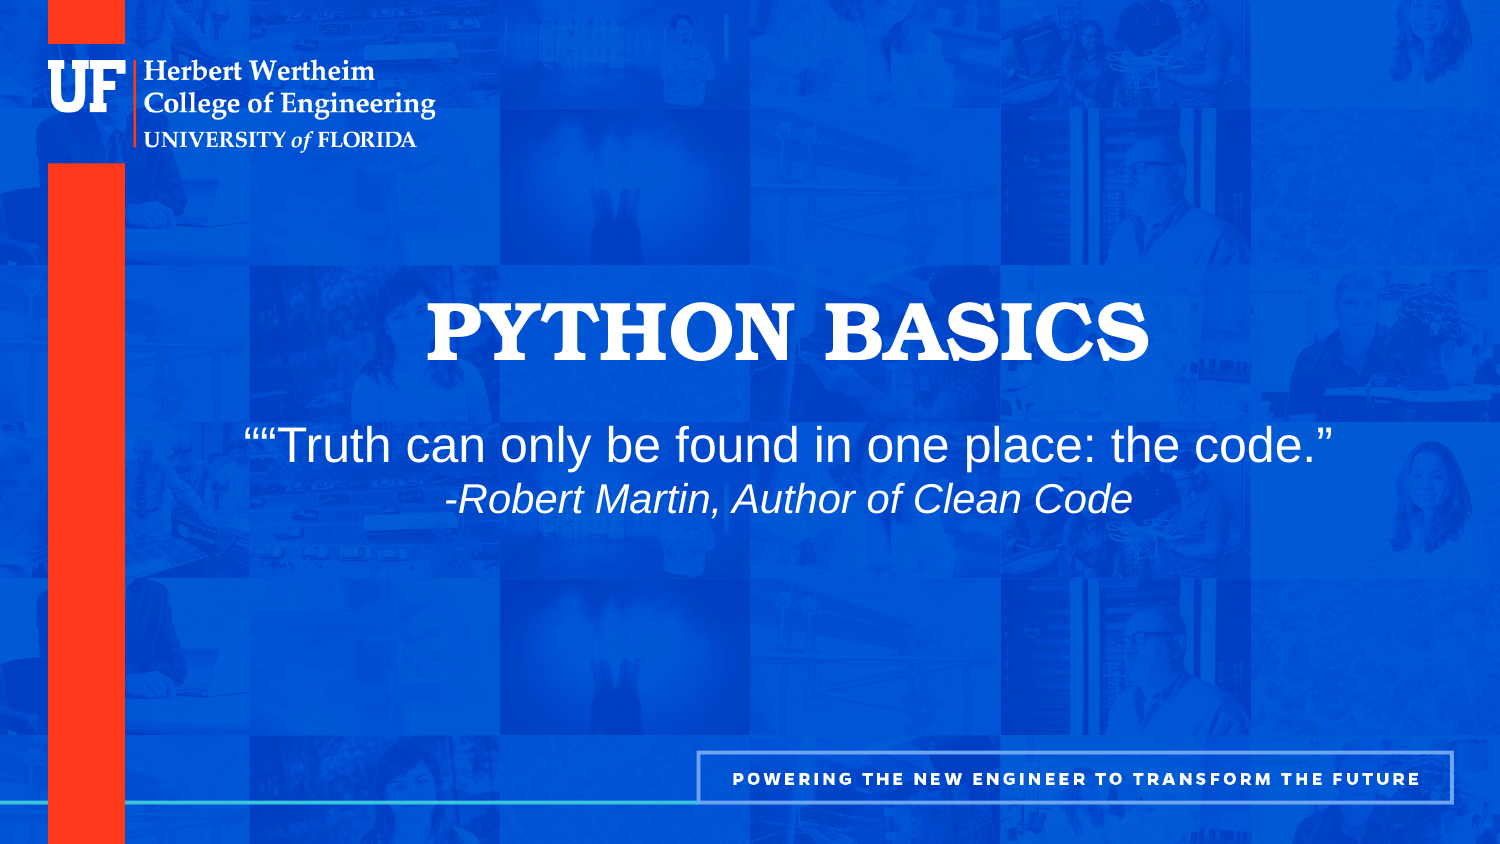

# Python Basics
““Truth can only be found in one place: the code.”
-Robert Martin, Author of Clean Code